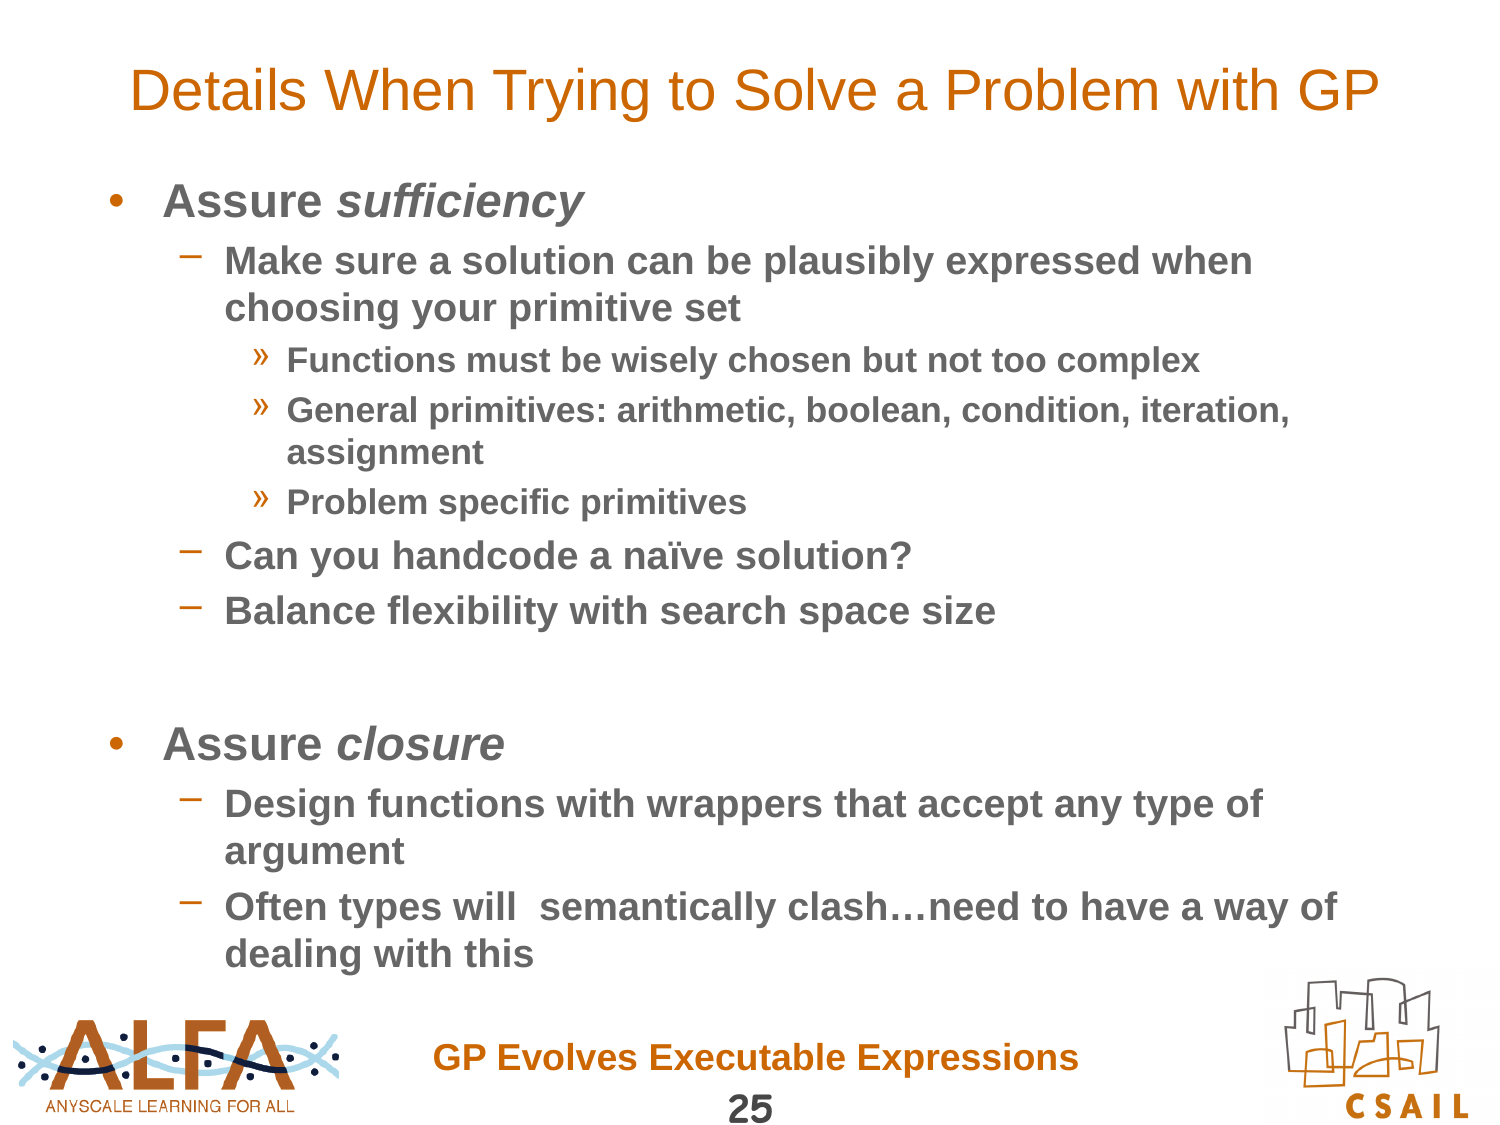

# Details When Trying to Solve a Problem with GP
Assure sufficiency
Make sure a solution can be plausibly expressed when choosing your primitive set
Functions must be wisely chosen but not too complex
General primitives: arithmetic, boolean, condition, iteration, assignment
Problem specific primitives
Can you handcode a naïve solution?
Balance flexibility with search space size

Assure closure
Design functions with wrappers that accept any type of argument
Often types will  semantically clash…need to have a way of dealing with this

GP Evolves Executable Expressions
25